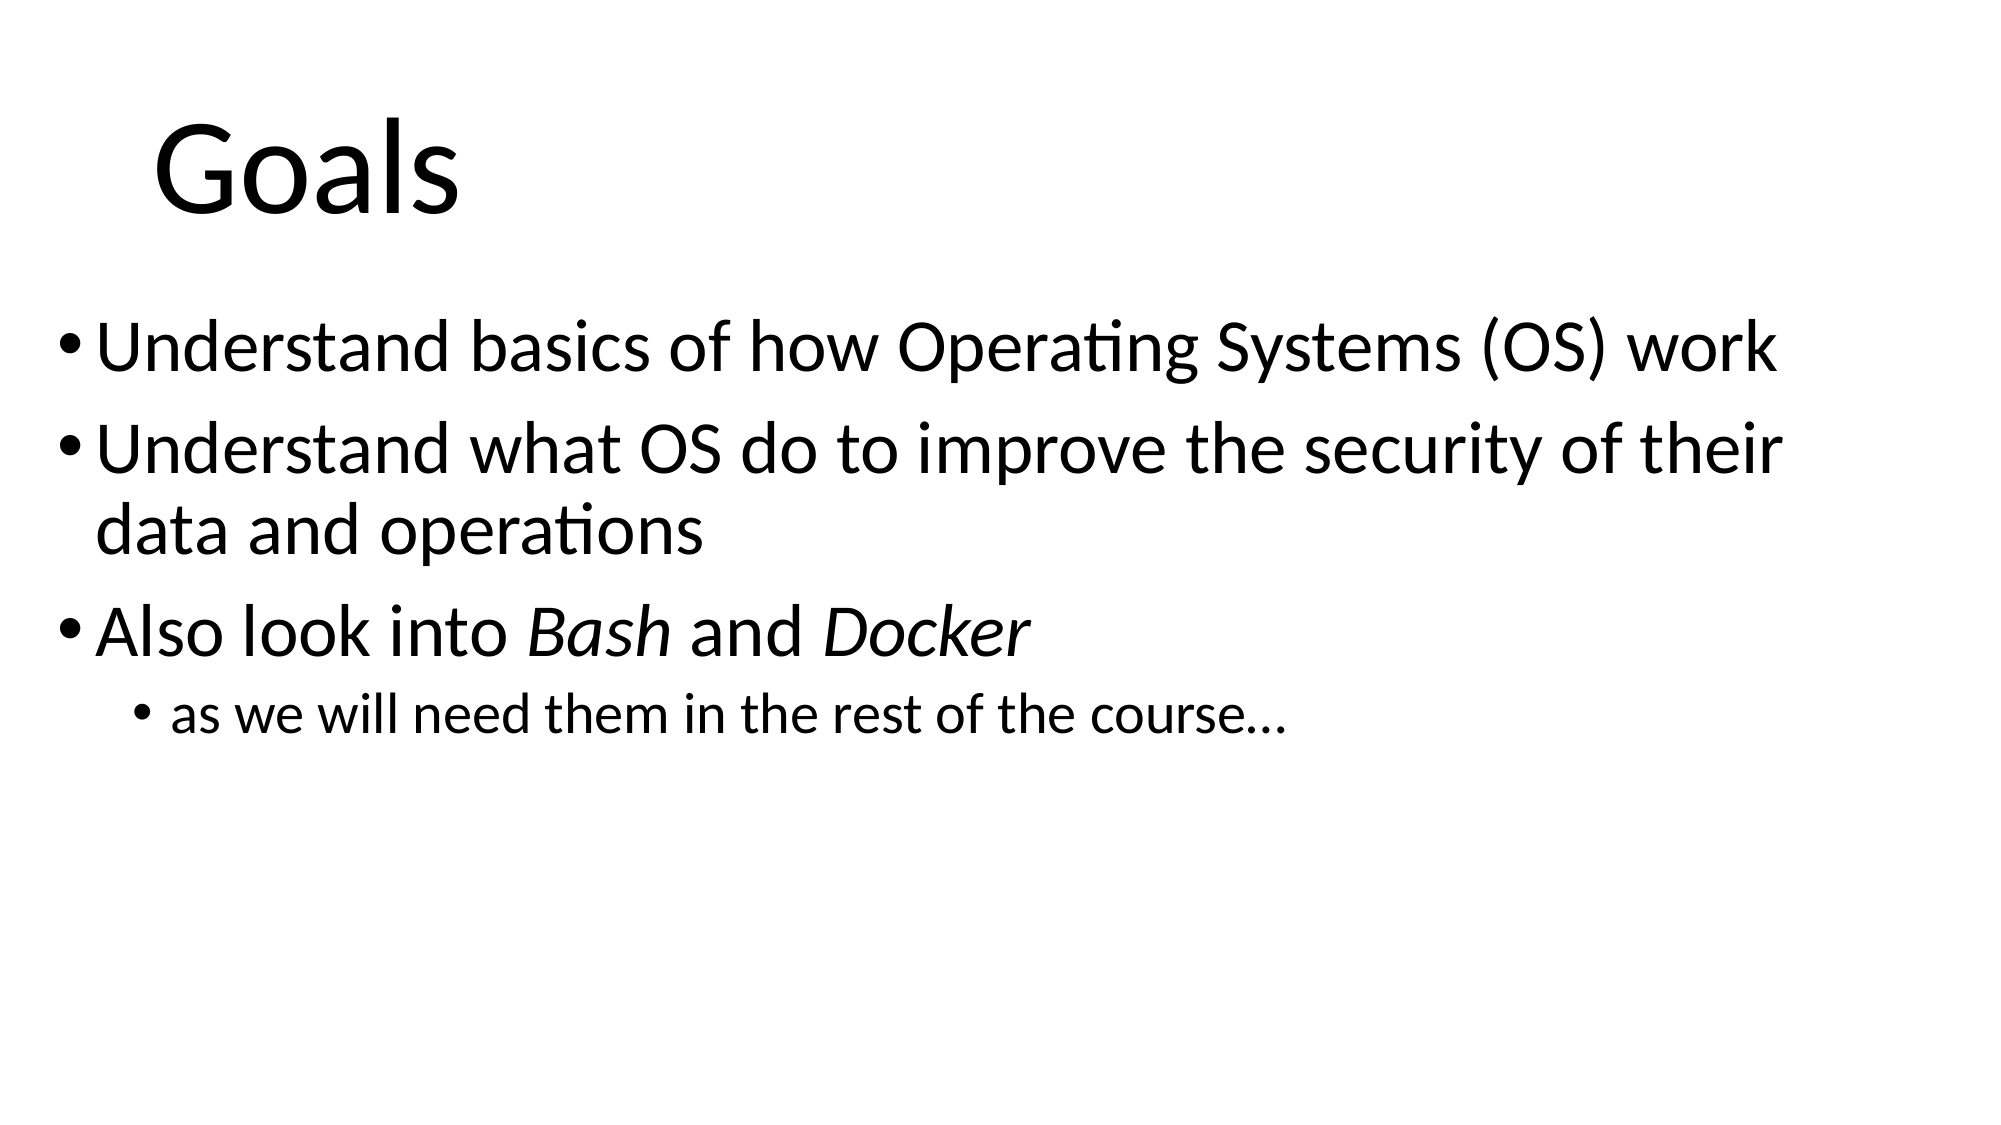

# Goals
Understand basics of how Operating Systems (OS) work
Understand what OS do to improve the security of their data and operations
Also look into Bash and Docker
as we will need them in the rest of the course…